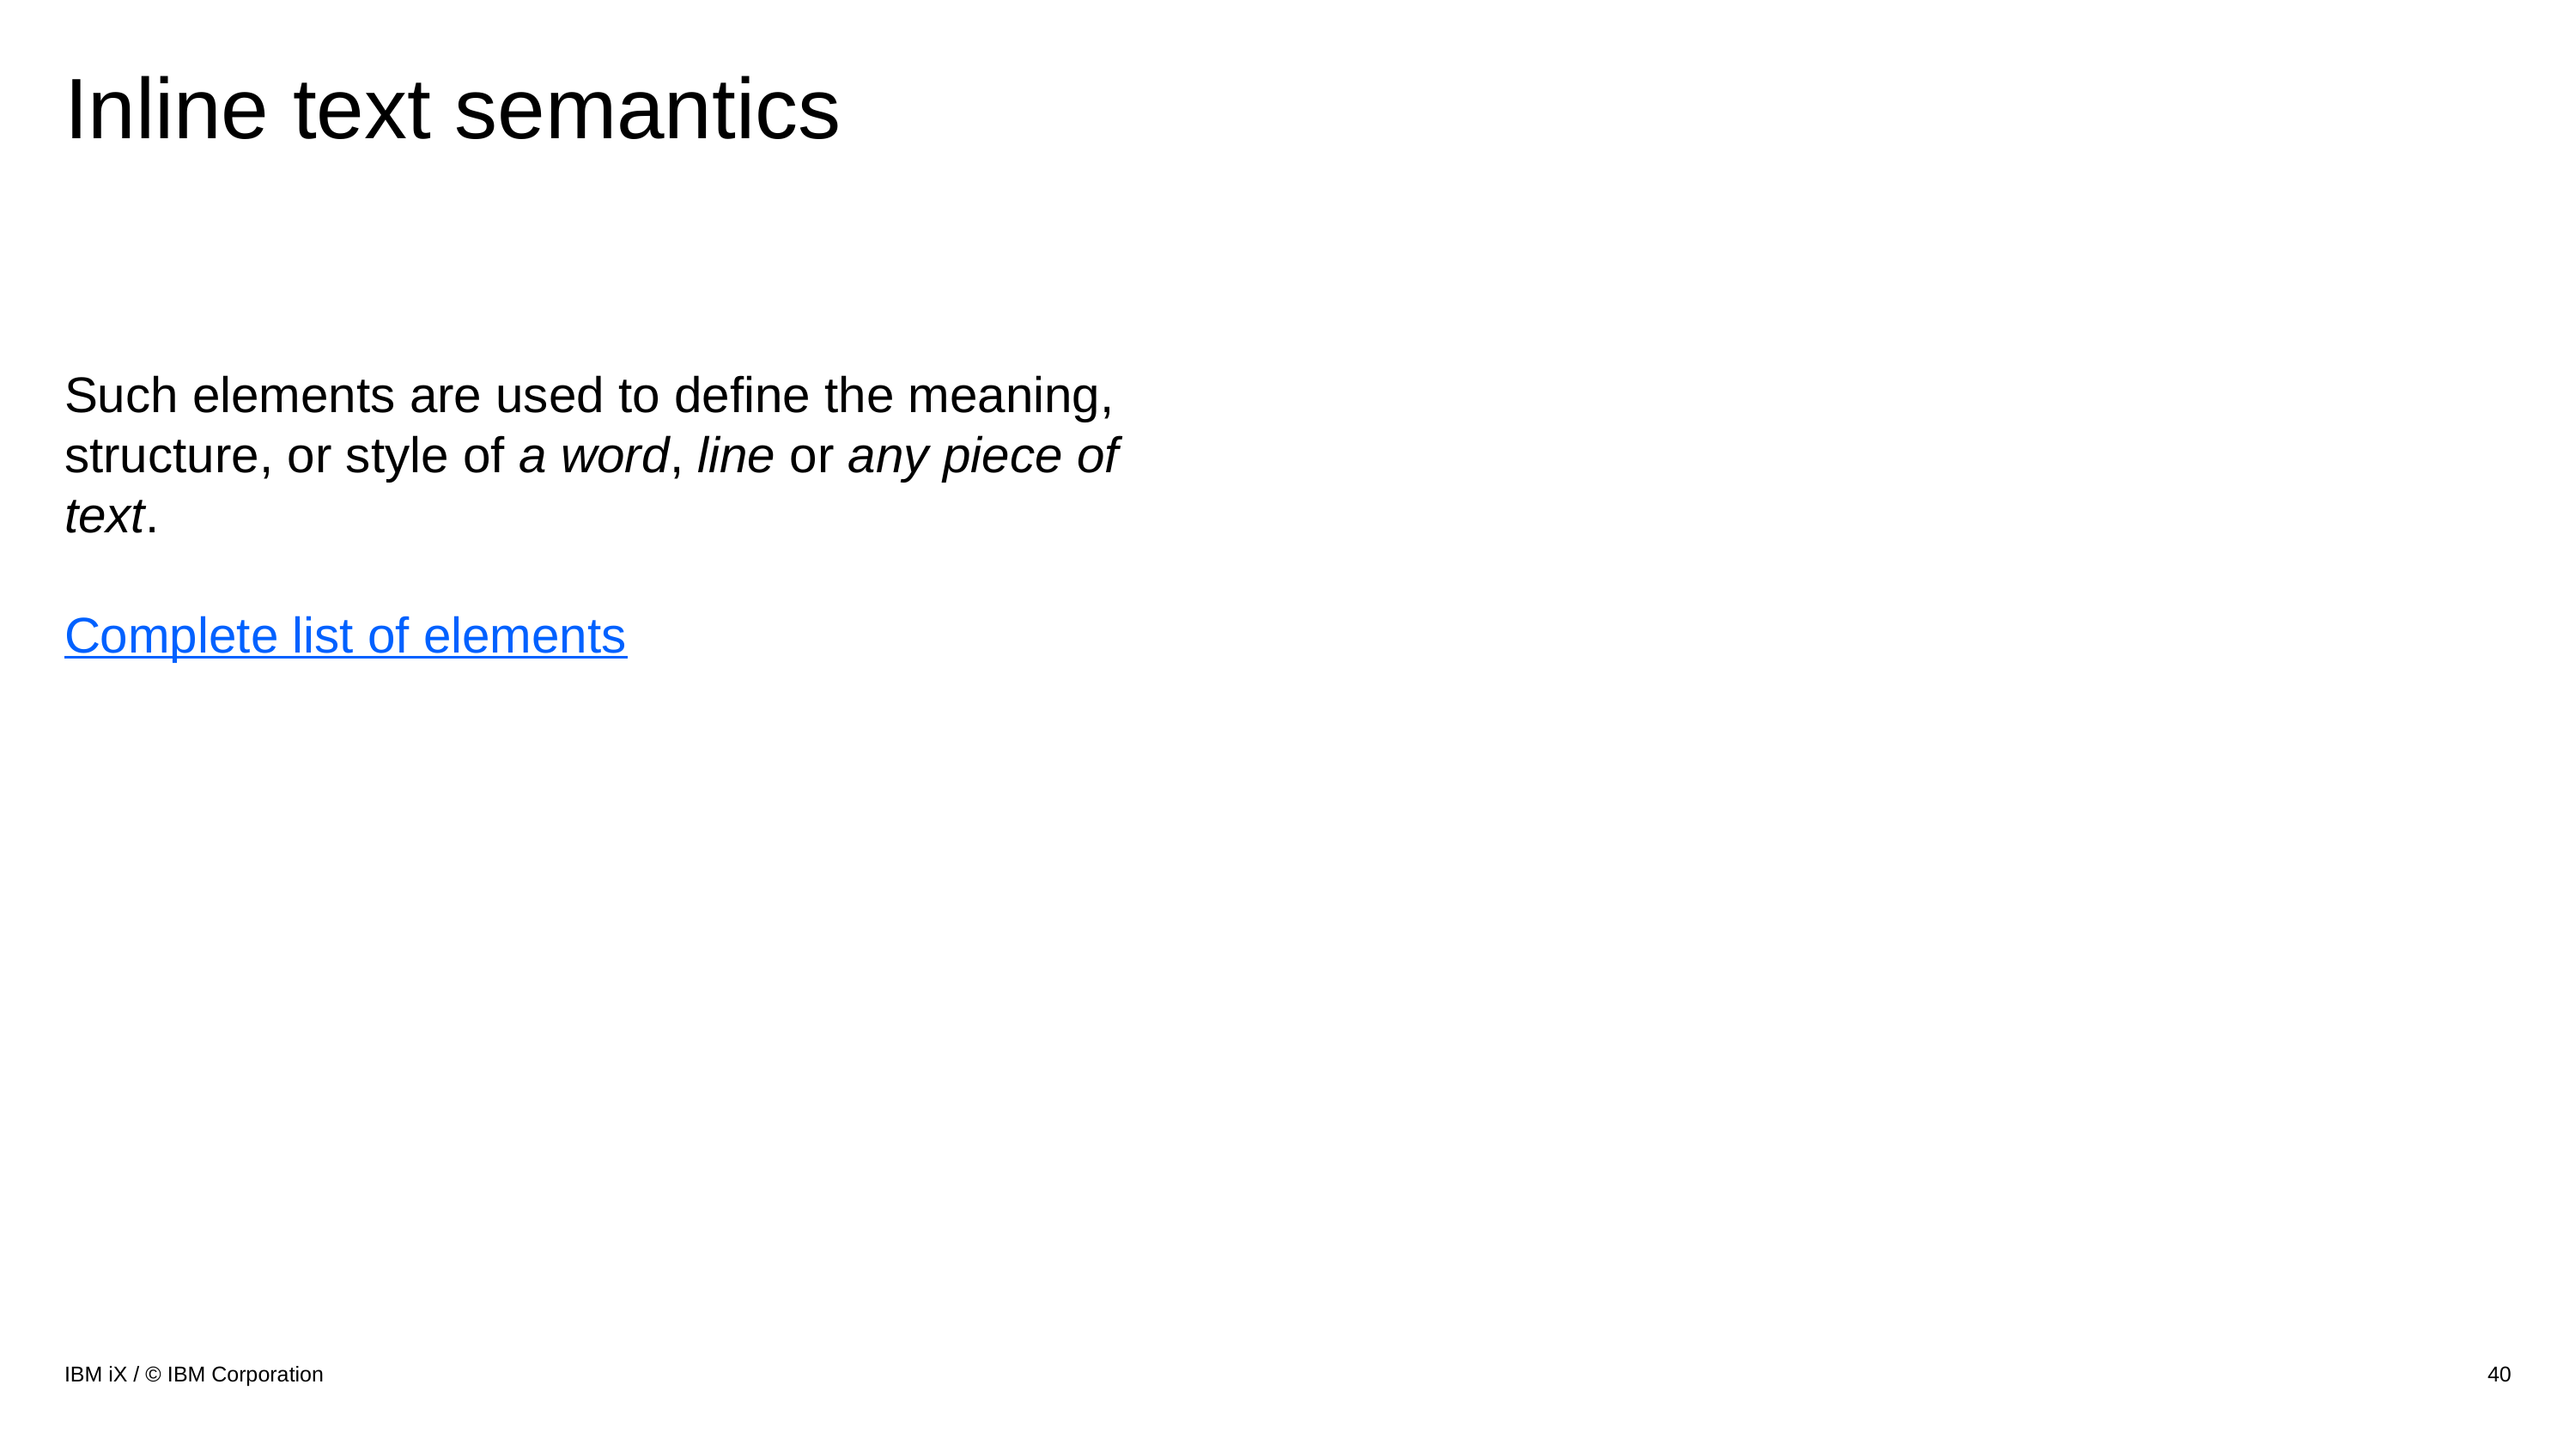

# Inline text semantics
Such elements are used to define the meaning, structure, or style of a word, line or any piece of text.

Complete list of elements

IBM iX / © IBM Corporation
40